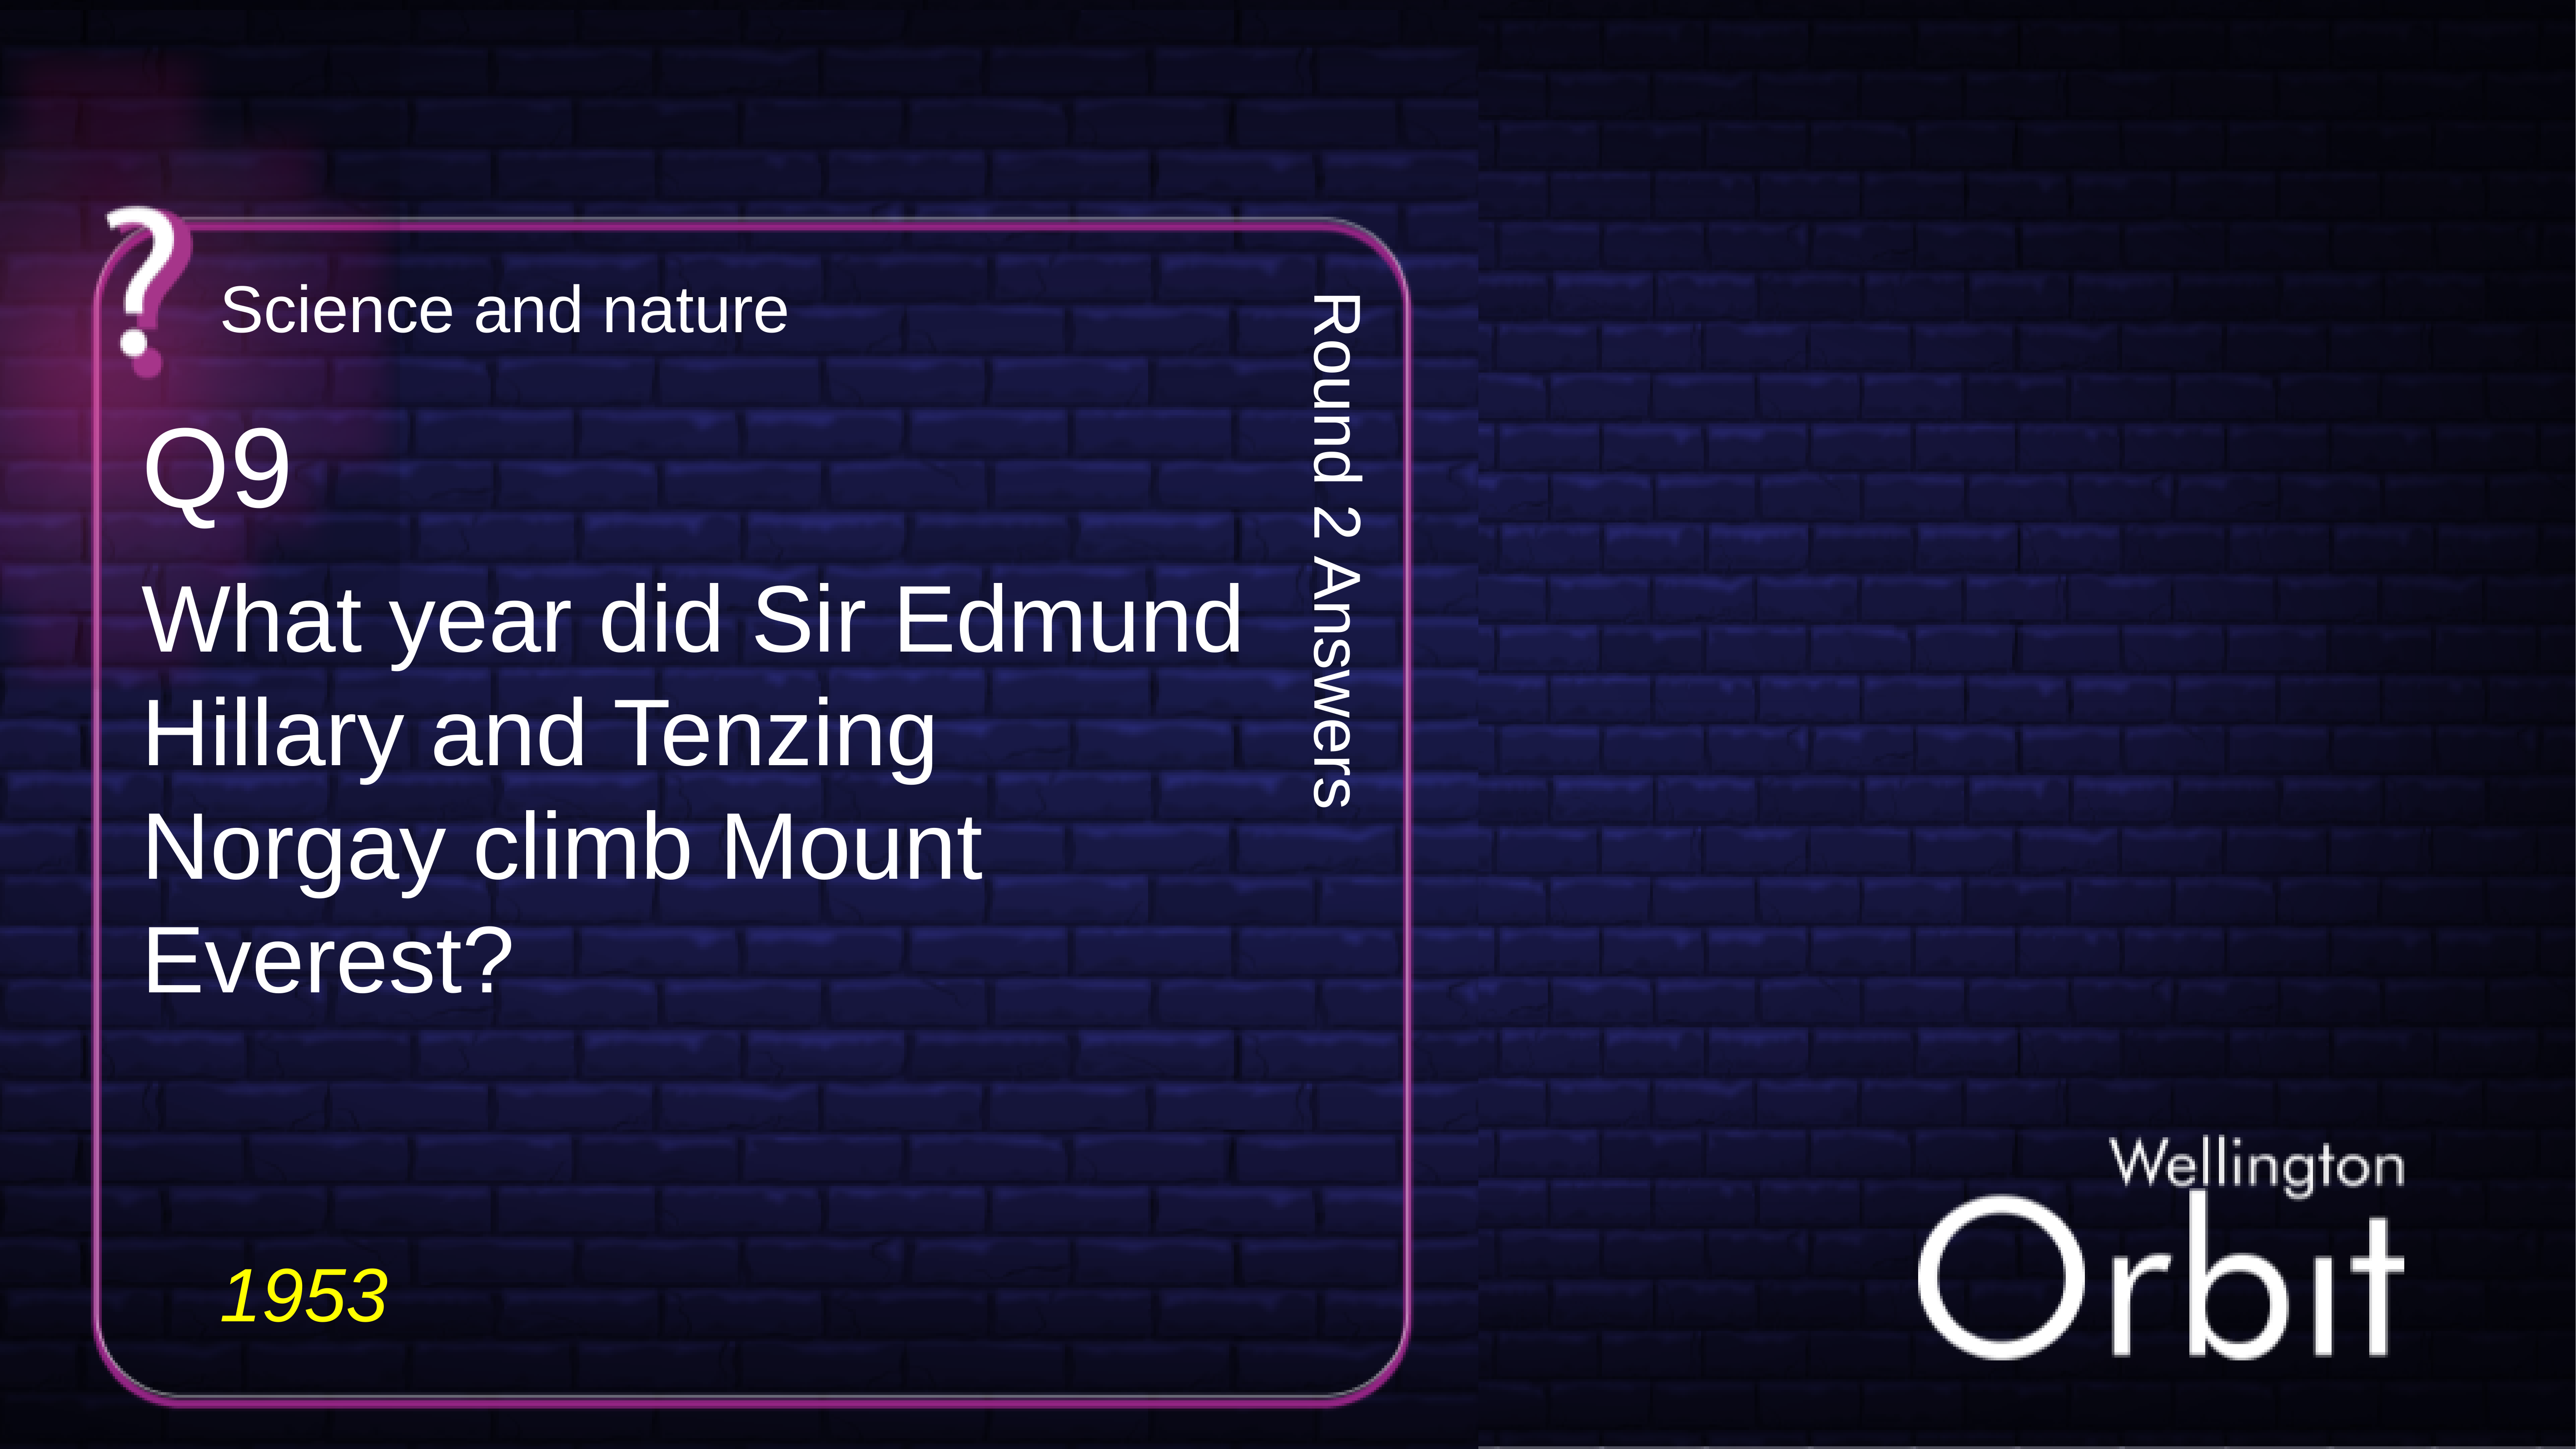

Science and nature
Q9
Round 2 Answers
What year did Sir Edmund Hillary and Tenzing Norgay climb Mount Everest?
1953